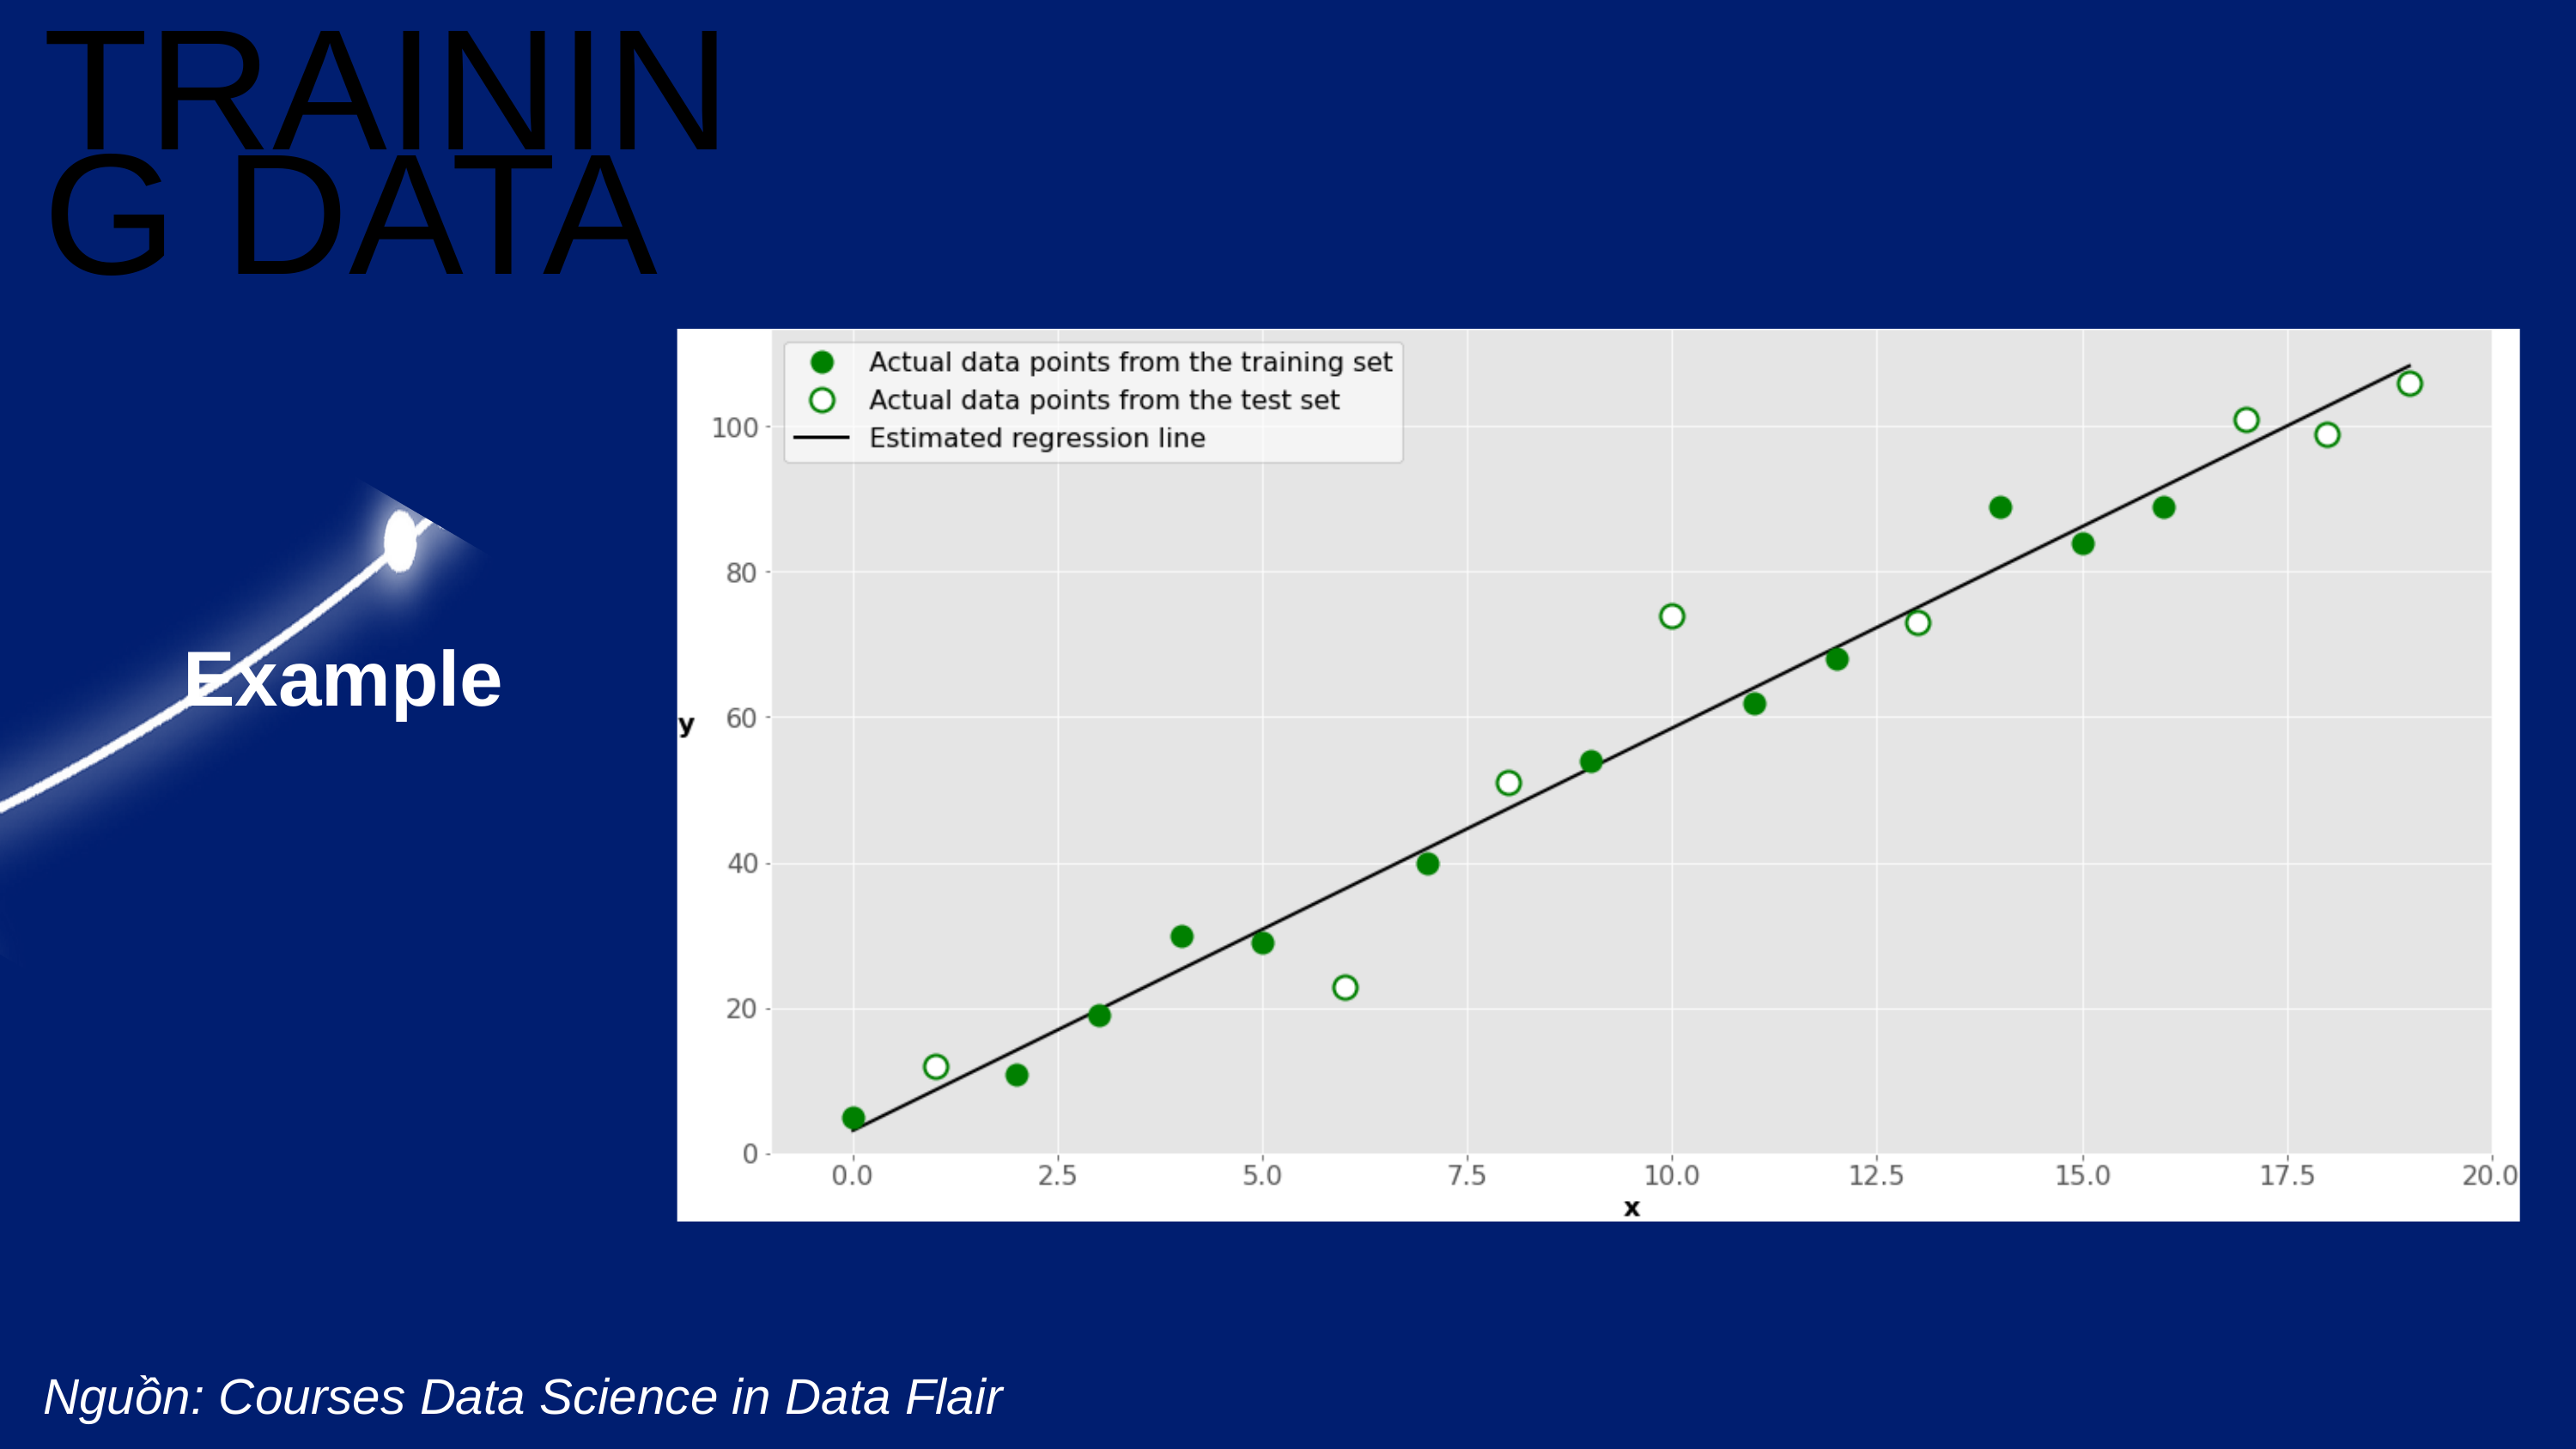

TRAINING DATA

Example
Nguồn: Courses Data Science in Data Flair